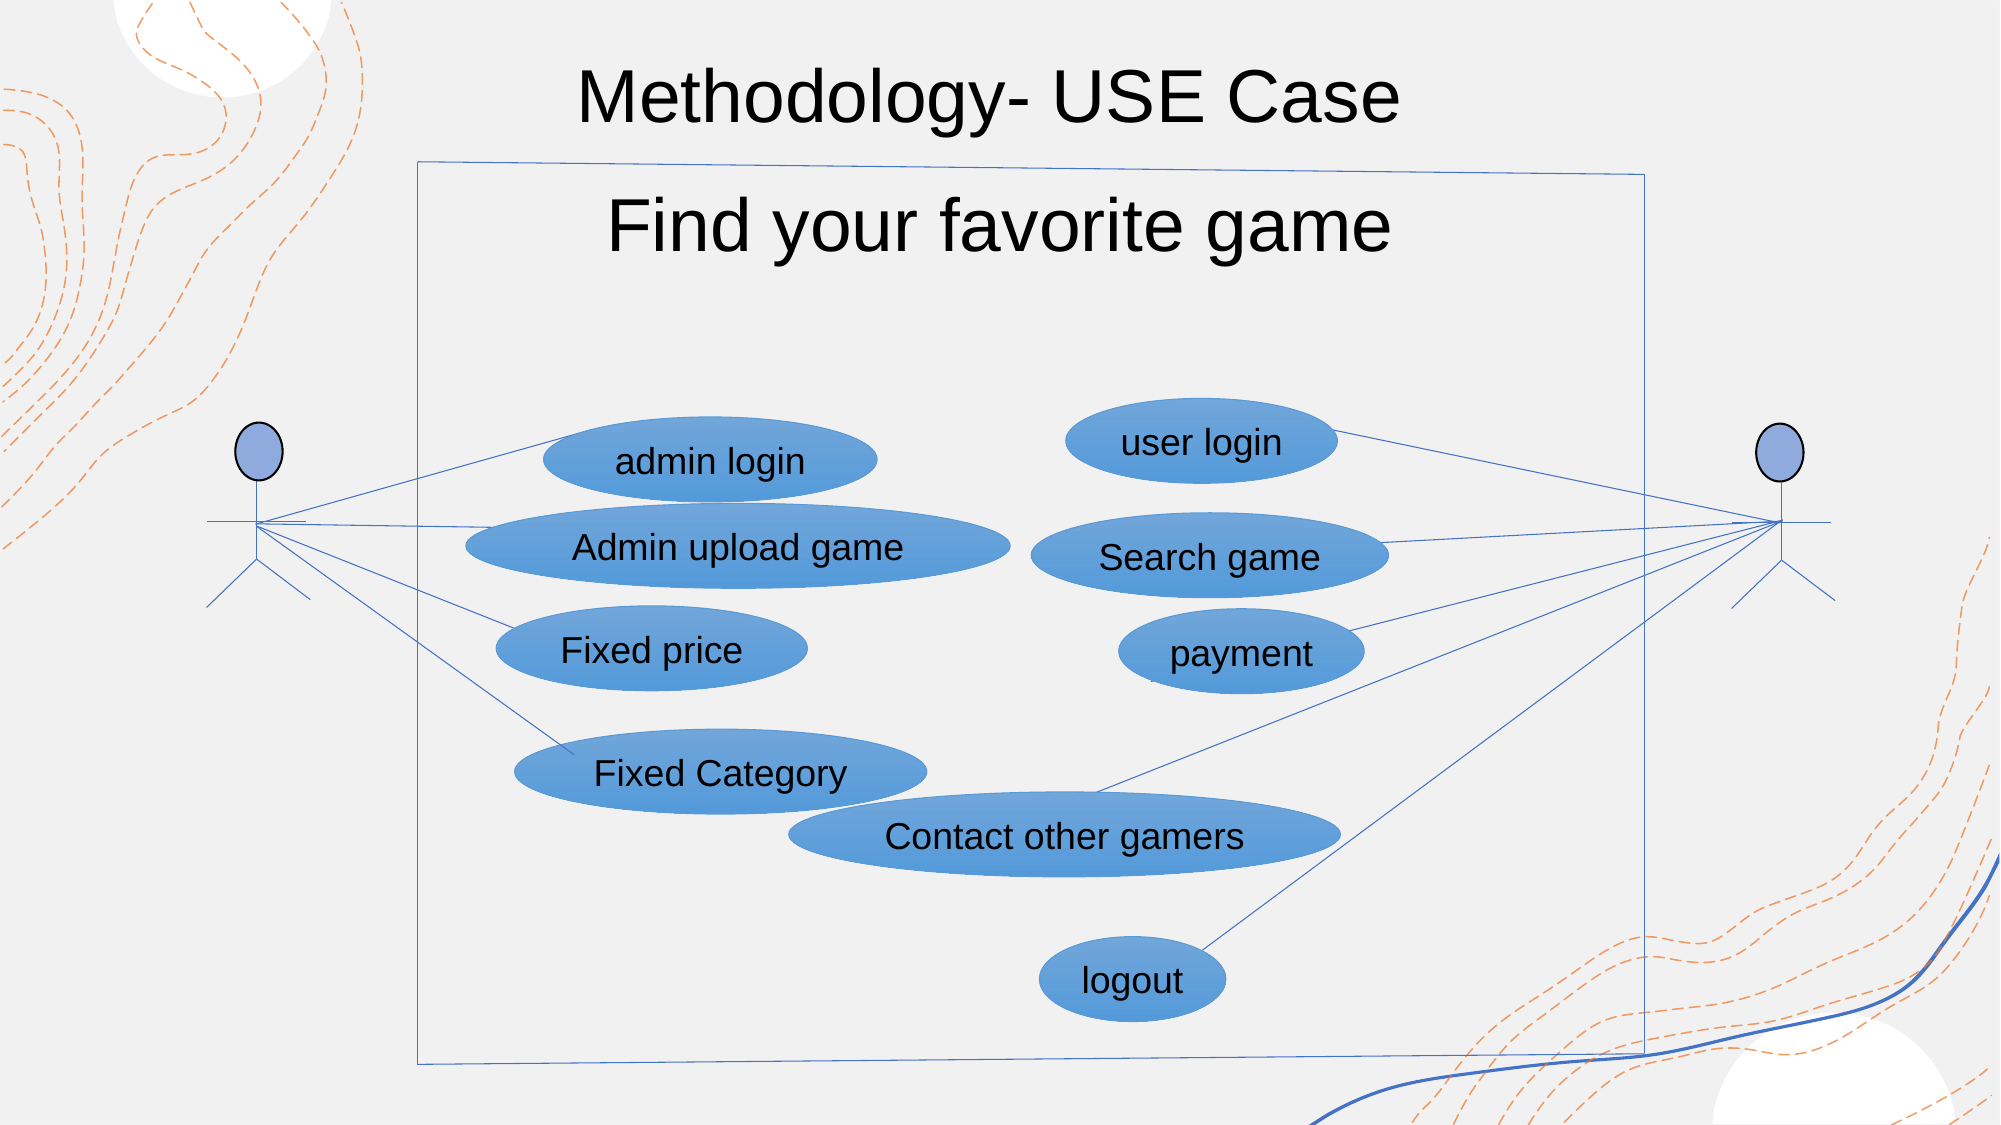

Methodology- USE Case
Find your favorite game
user login
admin login

Admin upload game
Search game
Fixed price
payment
Contact other gamers
logout
Fixed Category